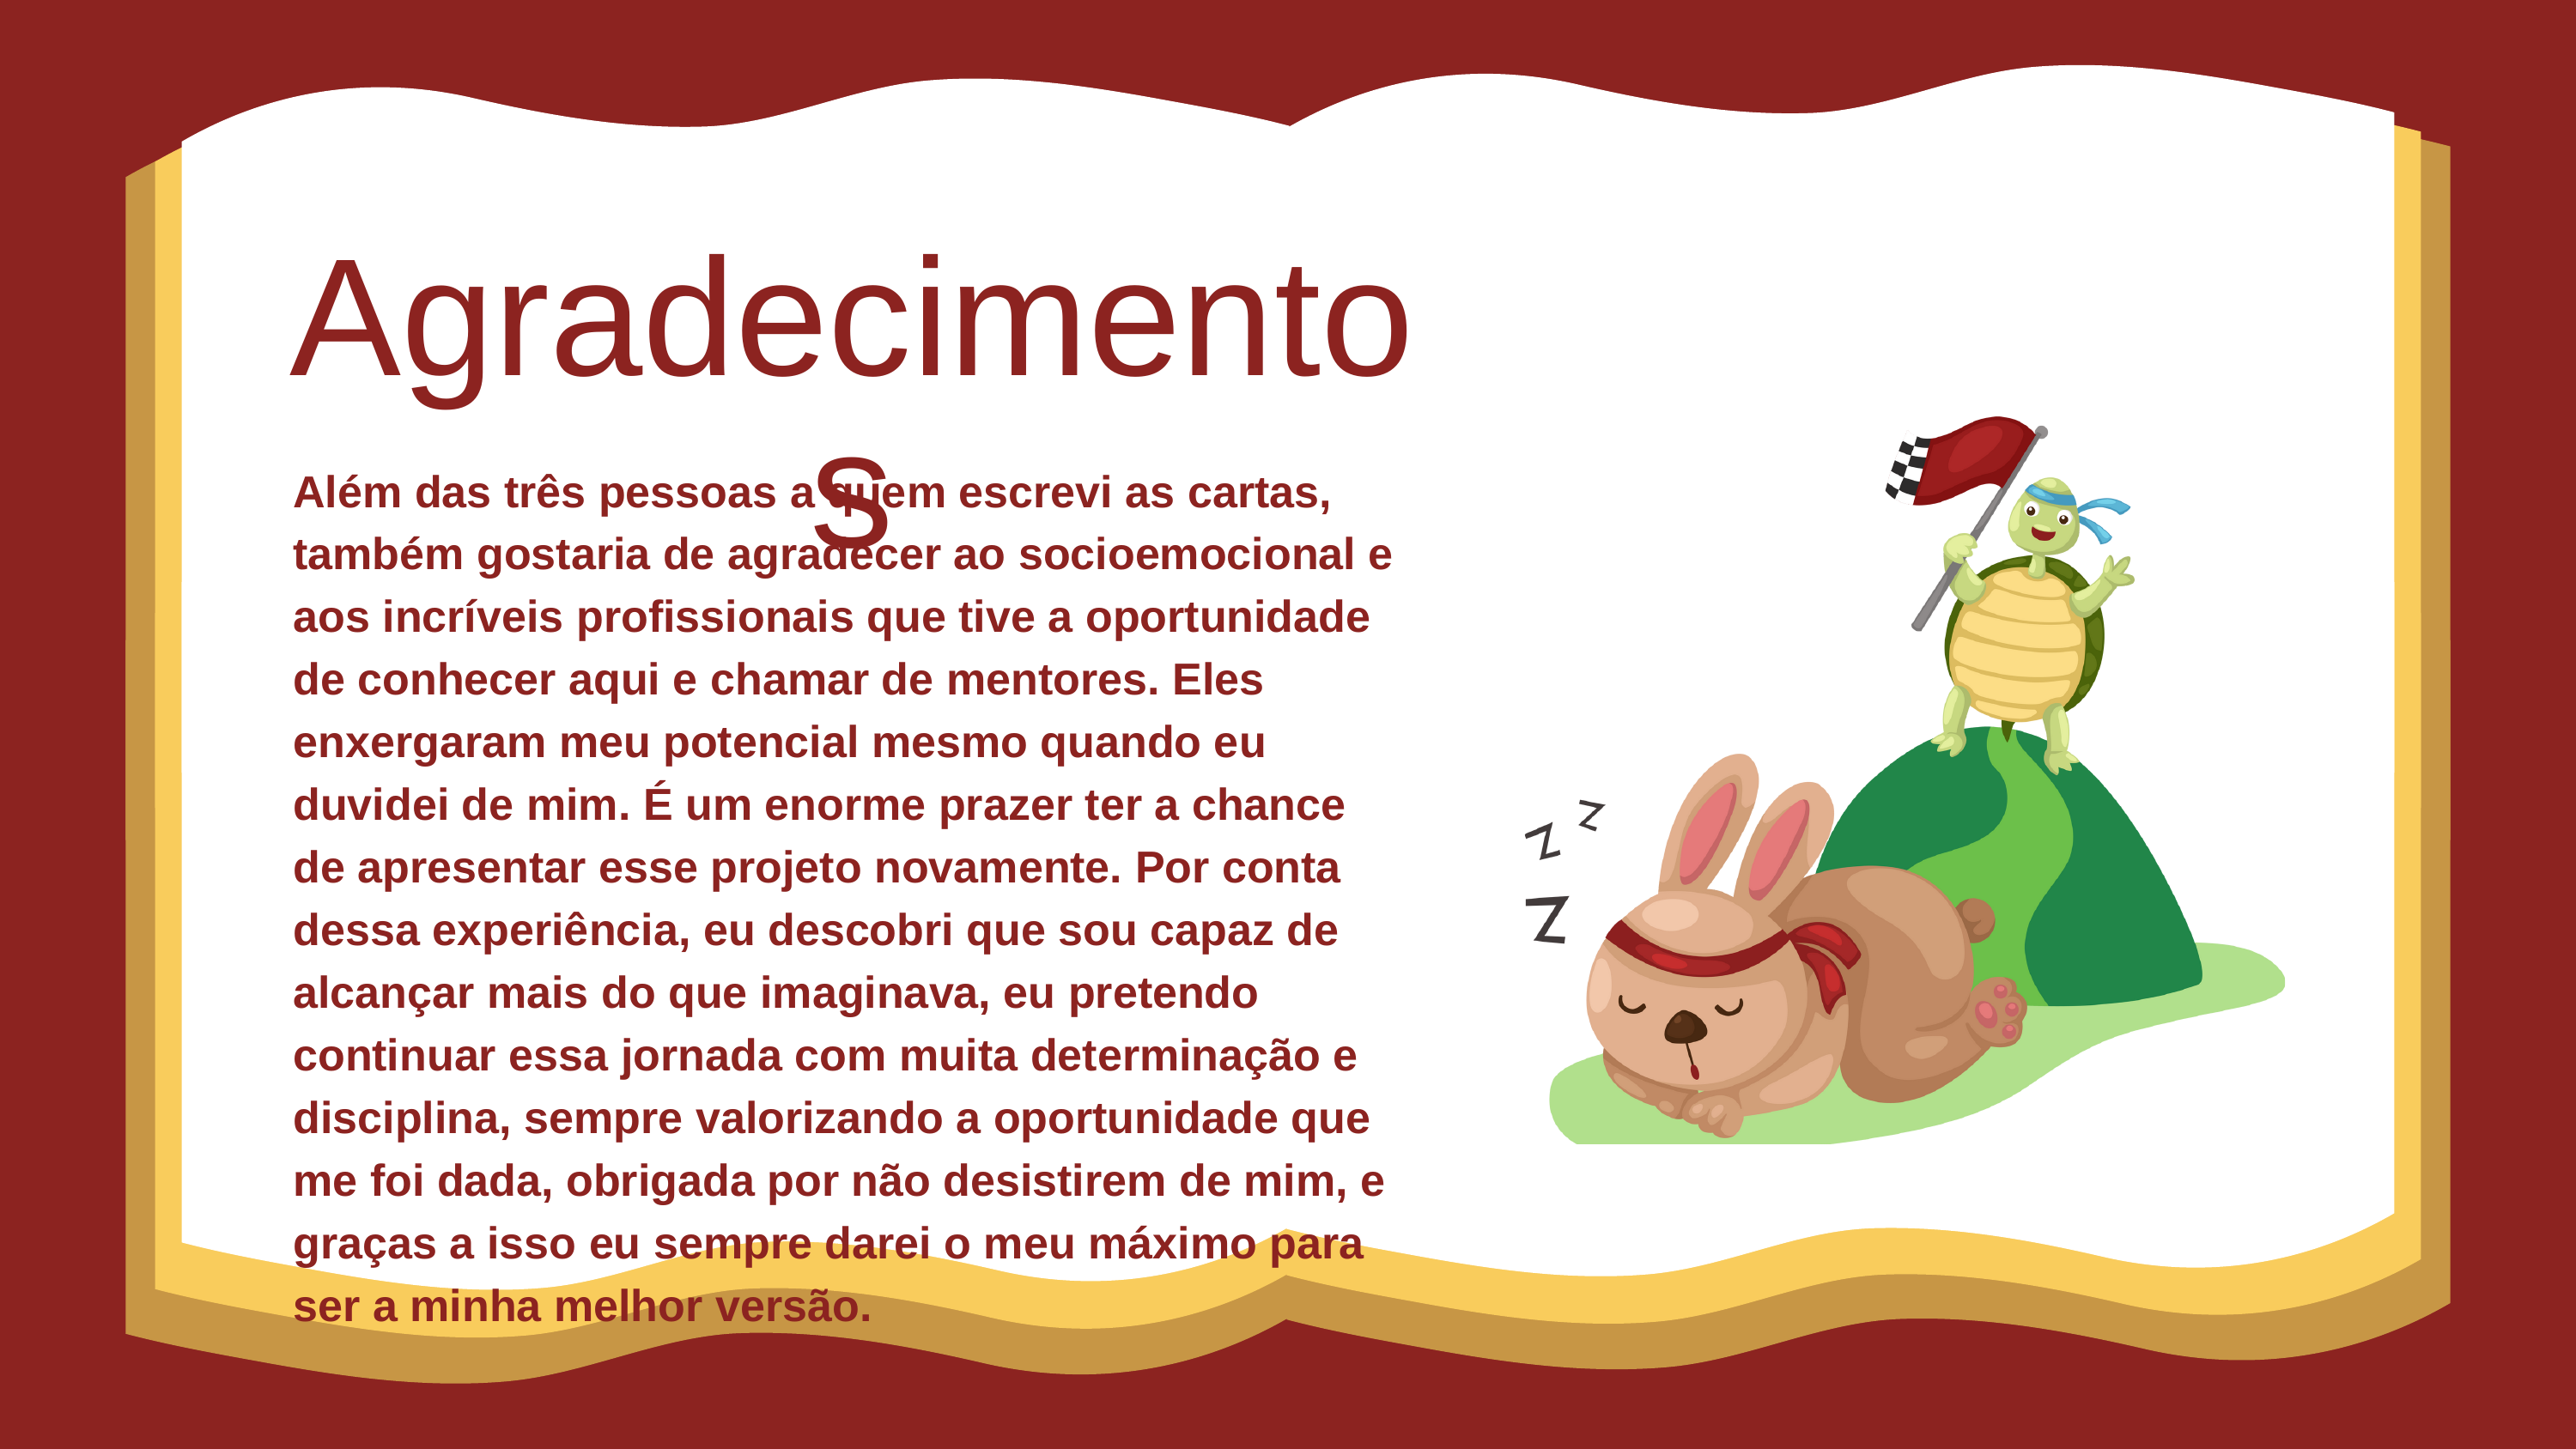

Agradecimentos

Além das três pessoas a quem escrevi as cartas, também gostaria de agradecer ao socioemocional e aos incríveis profissionais que tive a oportunidade de conhecer aqui e chamar de mentores. Eles enxergaram meu potencial mesmo quando eu duvidei de mim. É um enorme prazer ter a chance de apresentar esse projeto novamente. Por conta dessa experiência, eu descobri que sou capaz de alcançar mais do que imaginava, eu pretendo continuar essa jornada com muita determinação e disciplina, sempre valorizando a oportunidade que me foi dada, obrigada por não desistirem de mim, e graças a isso eu sempre darei o meu máximo para ser a minha melhor versão.